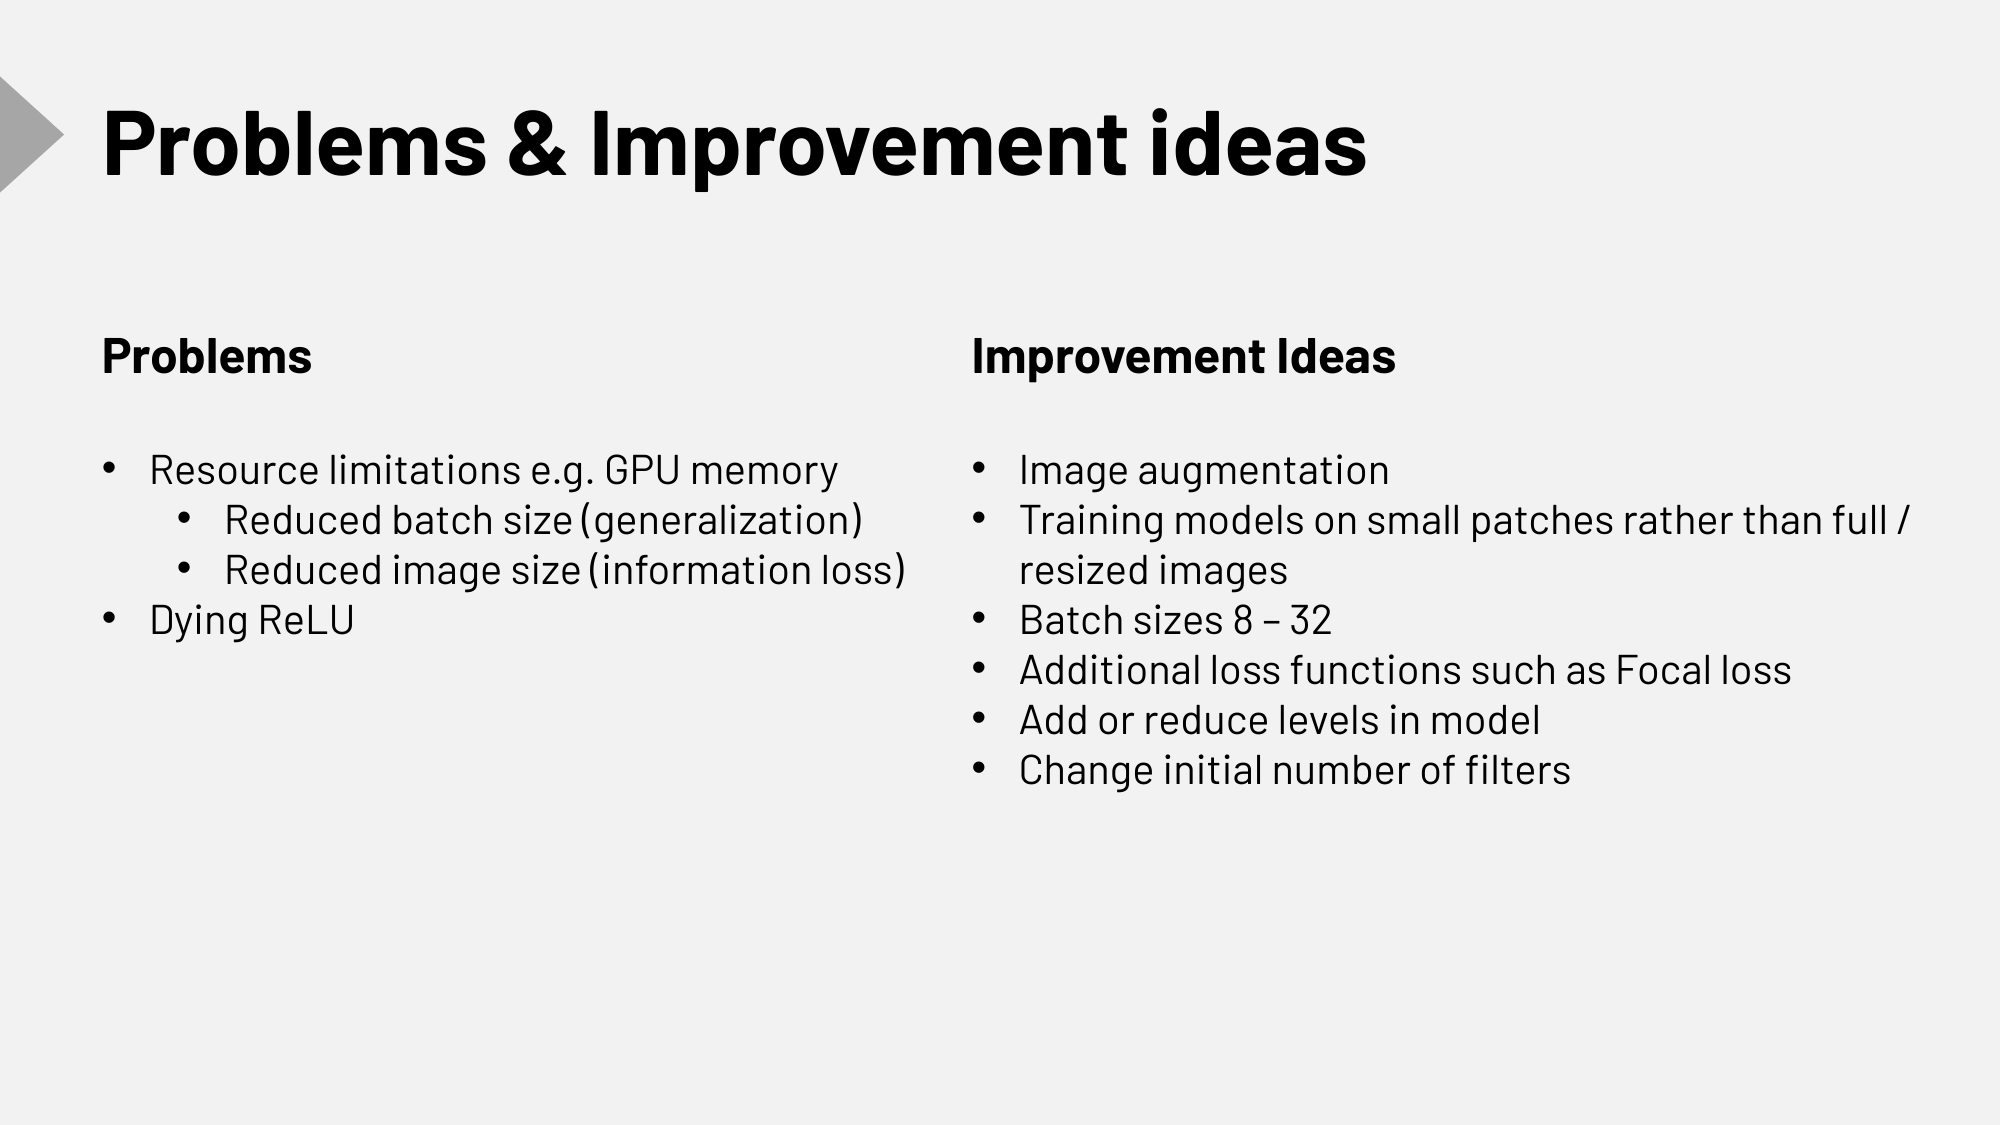

Problems & Improvement ideas

Problems
Improvement Ideas
Resource limitations e.g. GPU memory
Reduced batch size (generalization)
Reduced image size (information loss)
Dying ReLU
Image augmentation
Training models on small patches rather than full / resized images
Batch sizes 8 – 32
Additional loss functions such as Focal loss
Add or reduce levels in model
Change initial number of filters